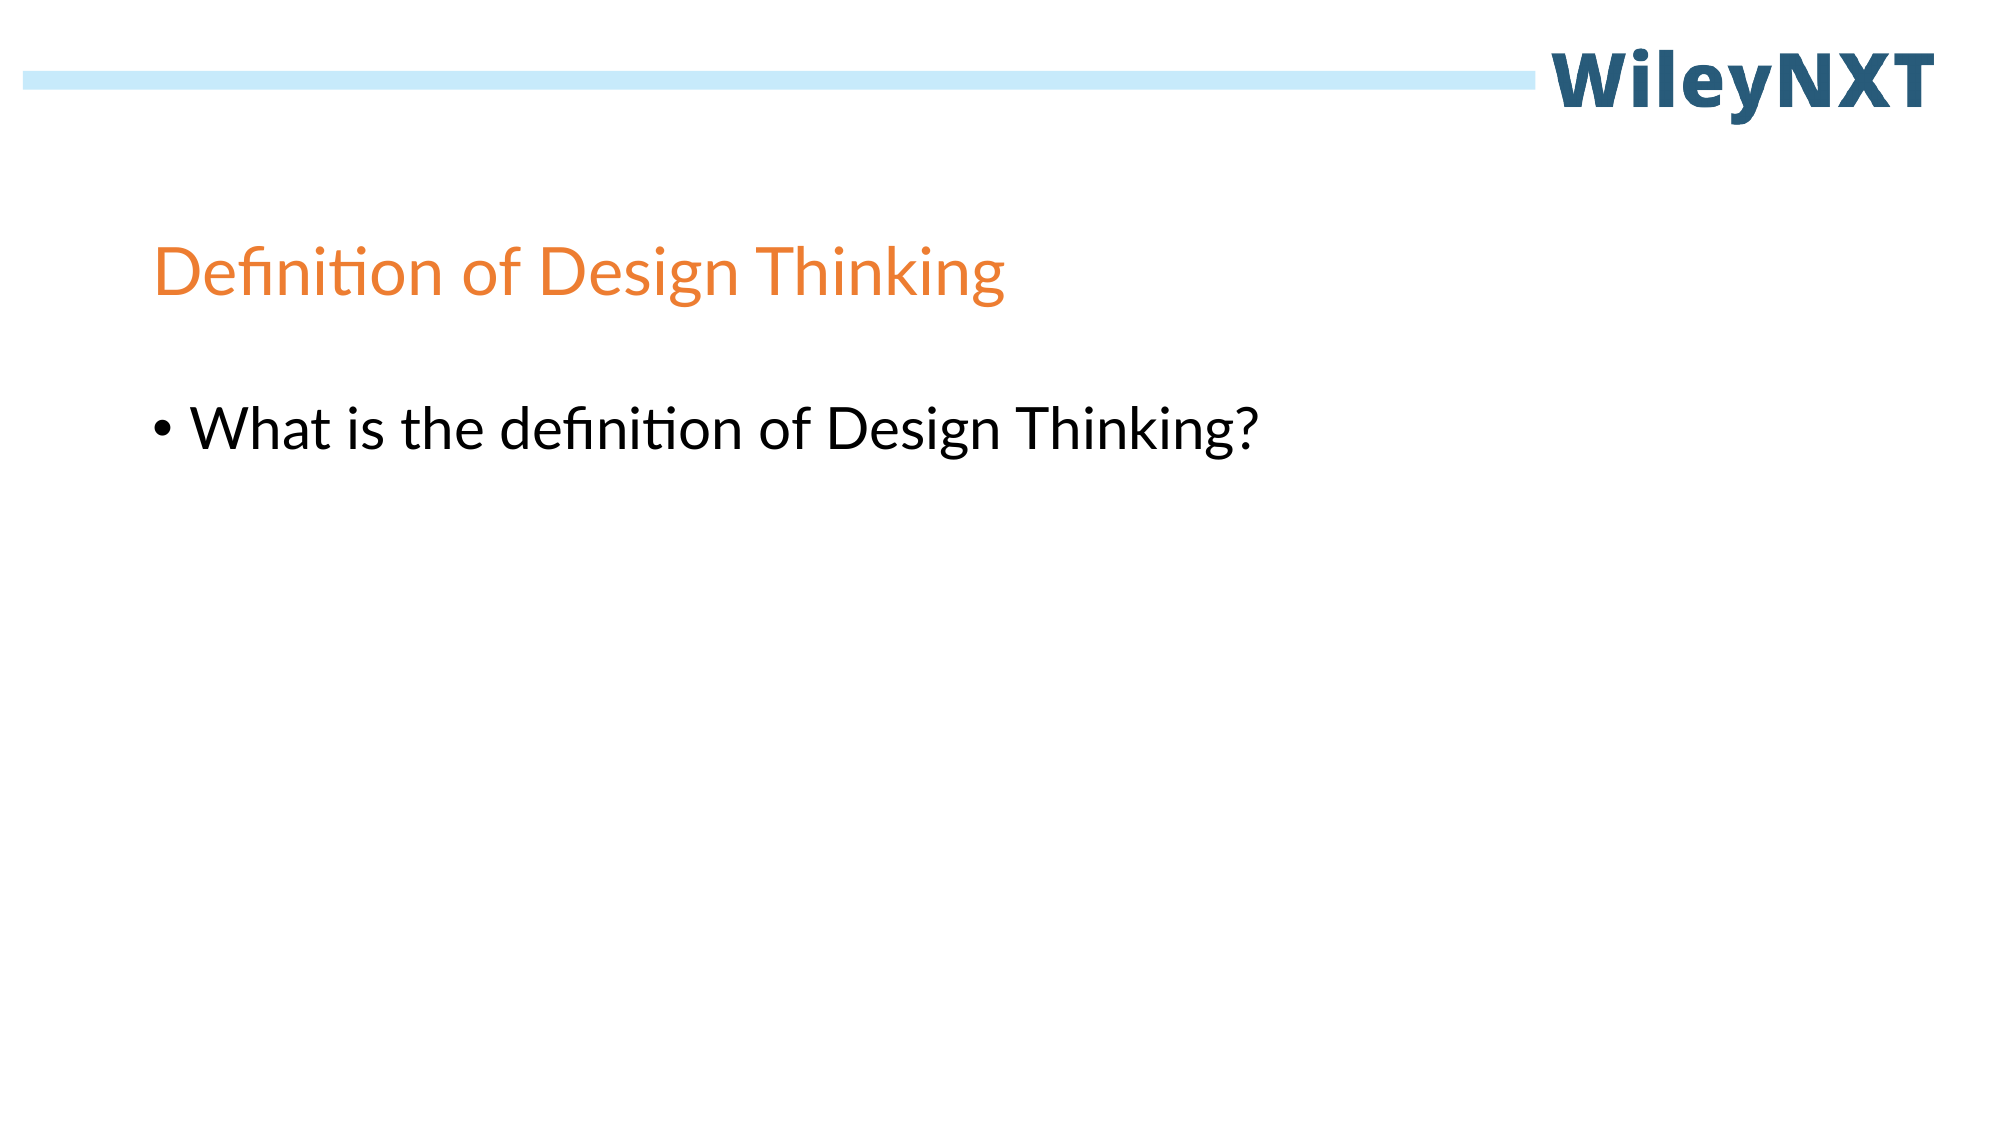

# Definition of Design Thinking
What is the definition of Design Thinking?